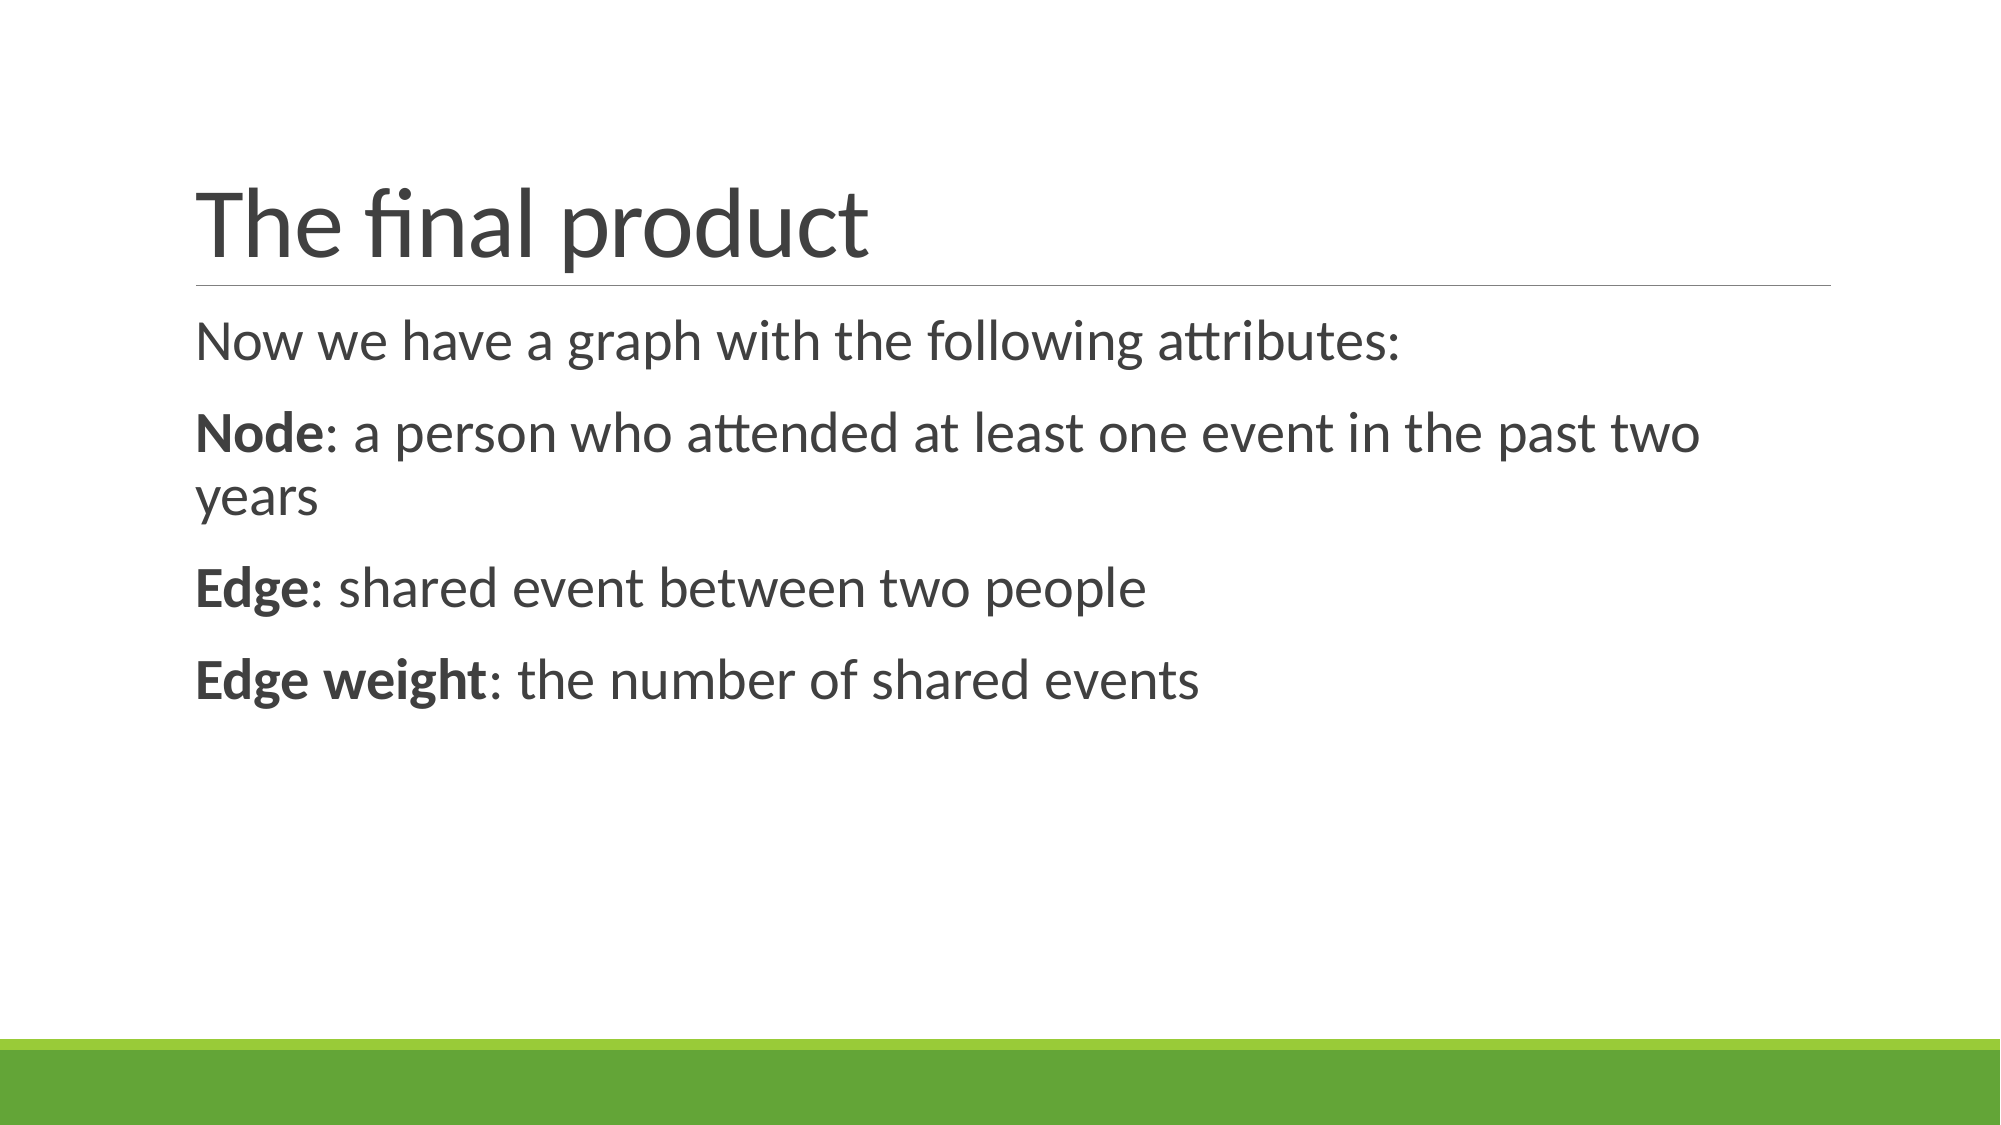

# The final product
Now we have a graph with the following attributes:
Node: a person who attended at least one event in the past two years
Edge: shared event between two people
Edge weight: the number of shared events